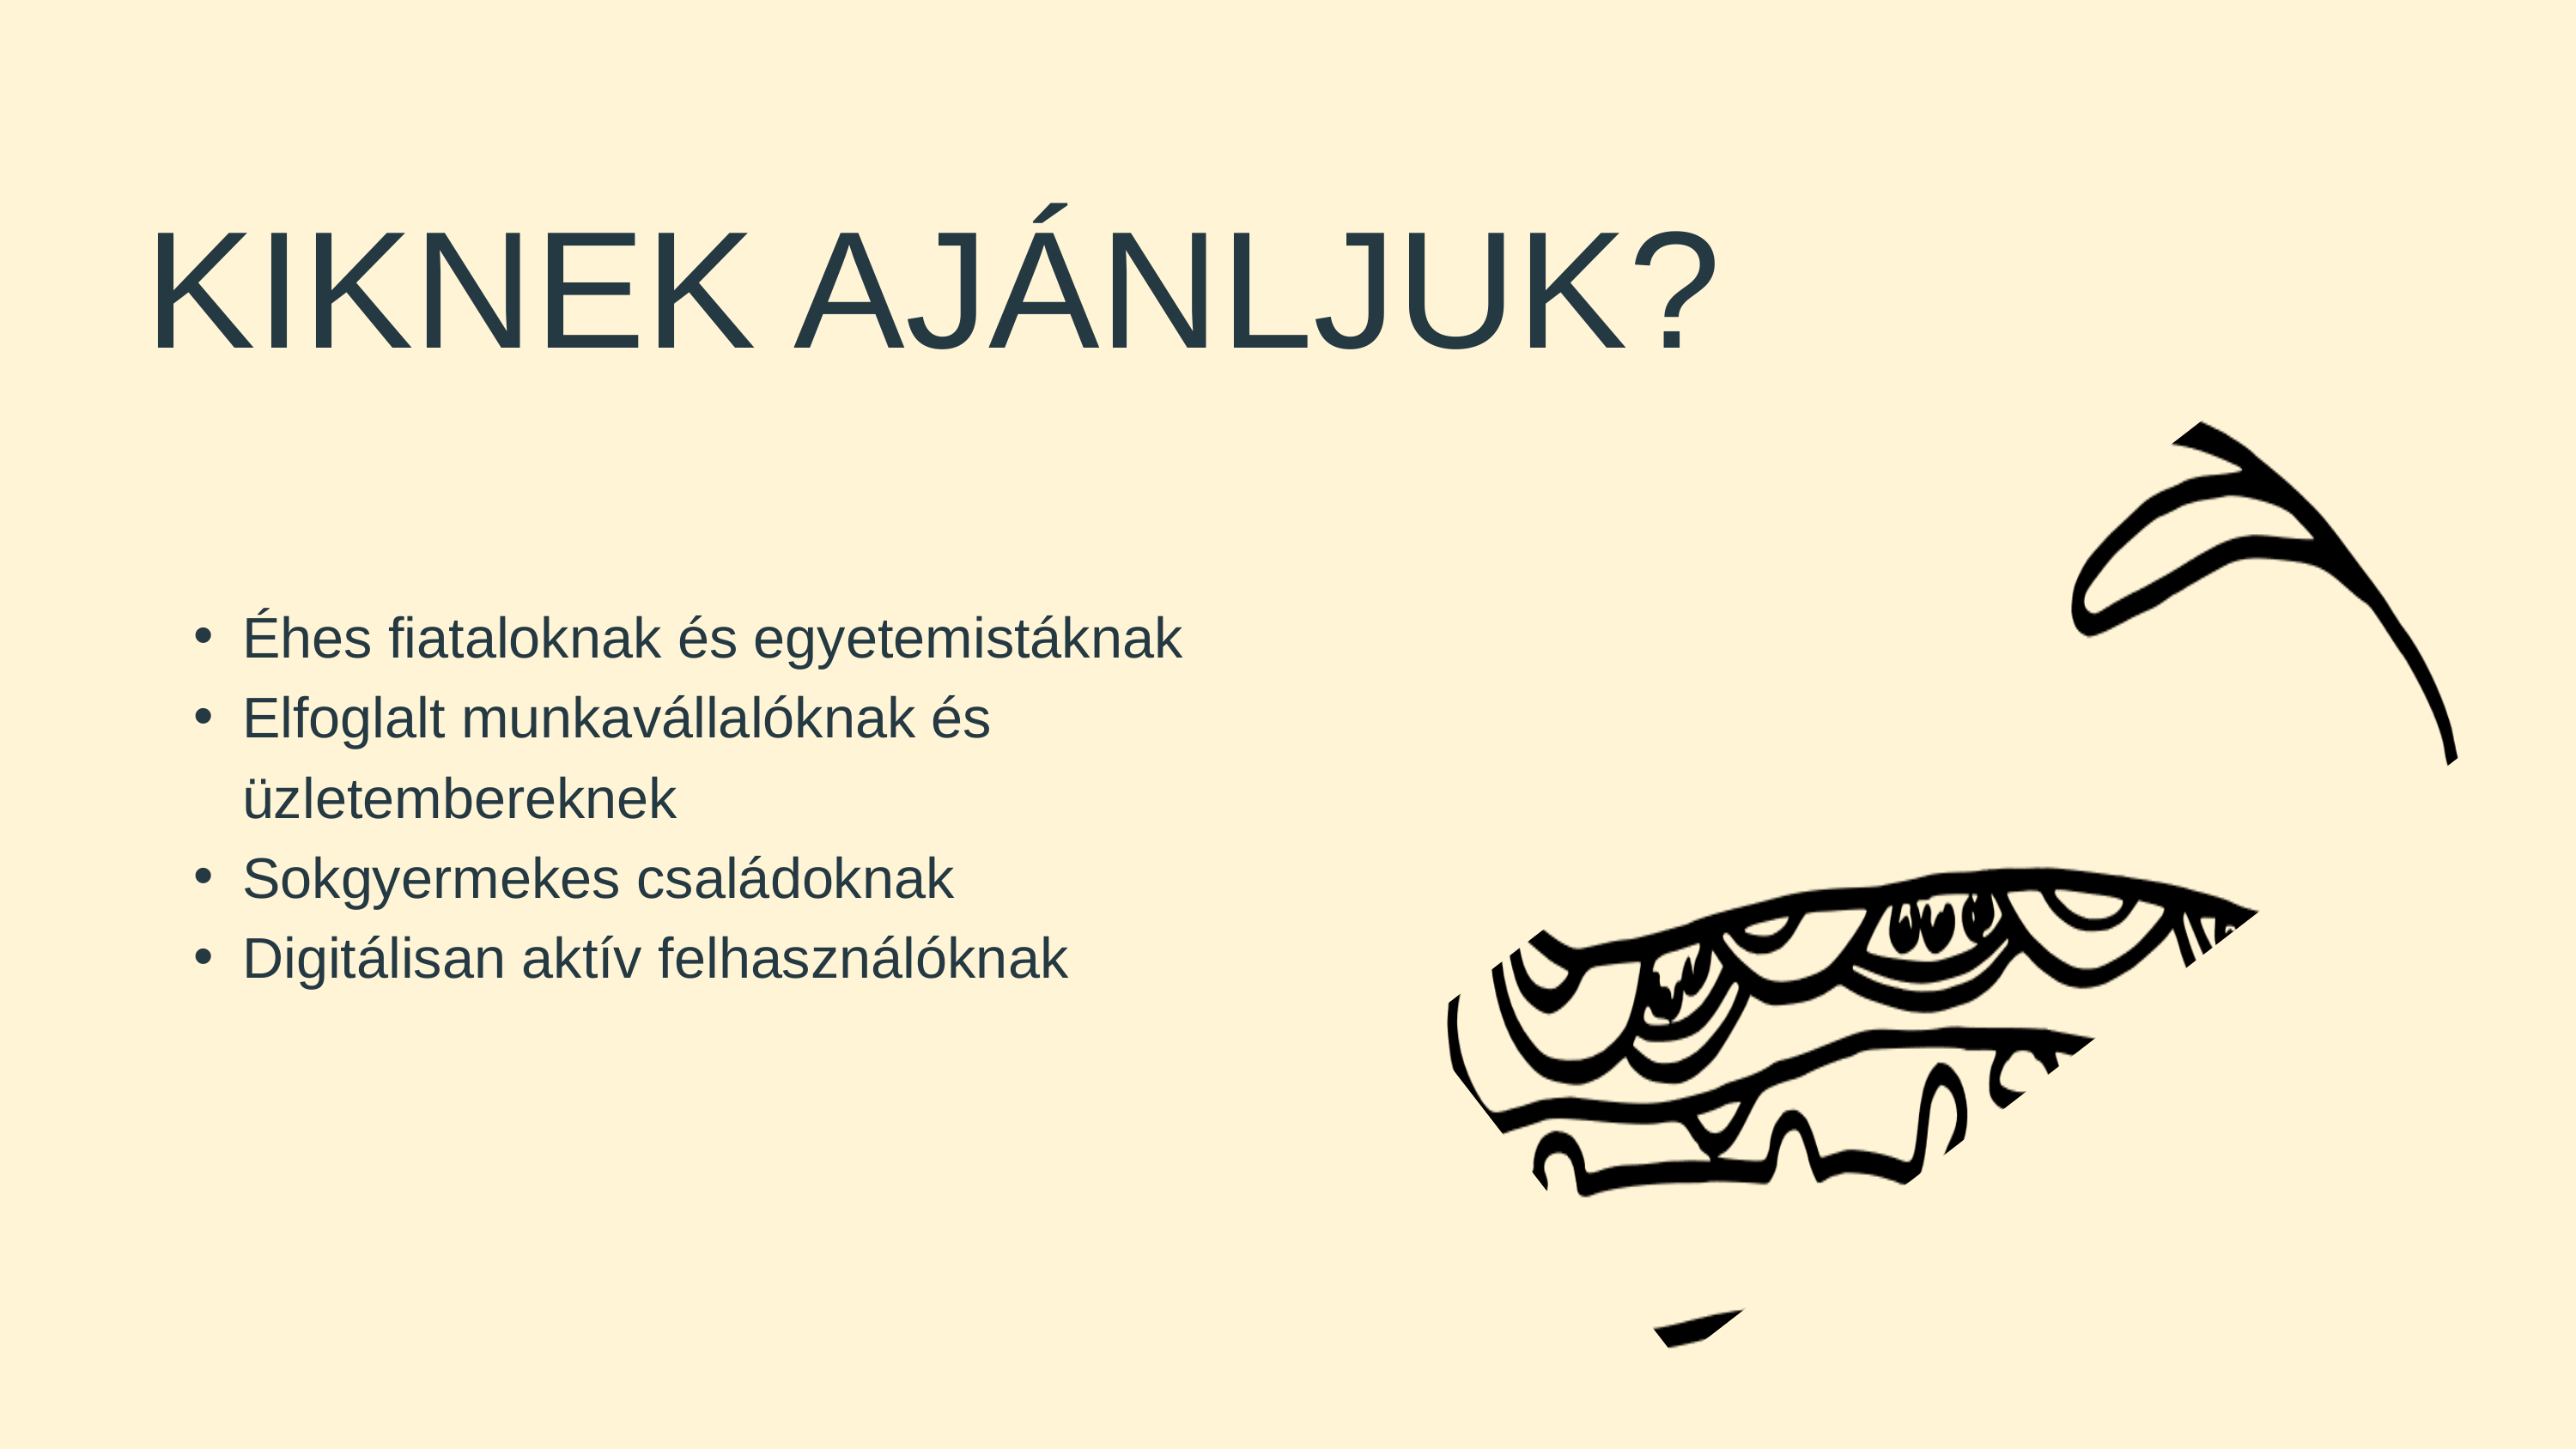

KIKNEK AJÁNLJUK?
Éhes fiataloknak és egyetemistáknak
Elfoglalt munkavállalóknak és üzletembereknek
Sokgyermekes családoknak
Digitálisan aktív felhasználóknak